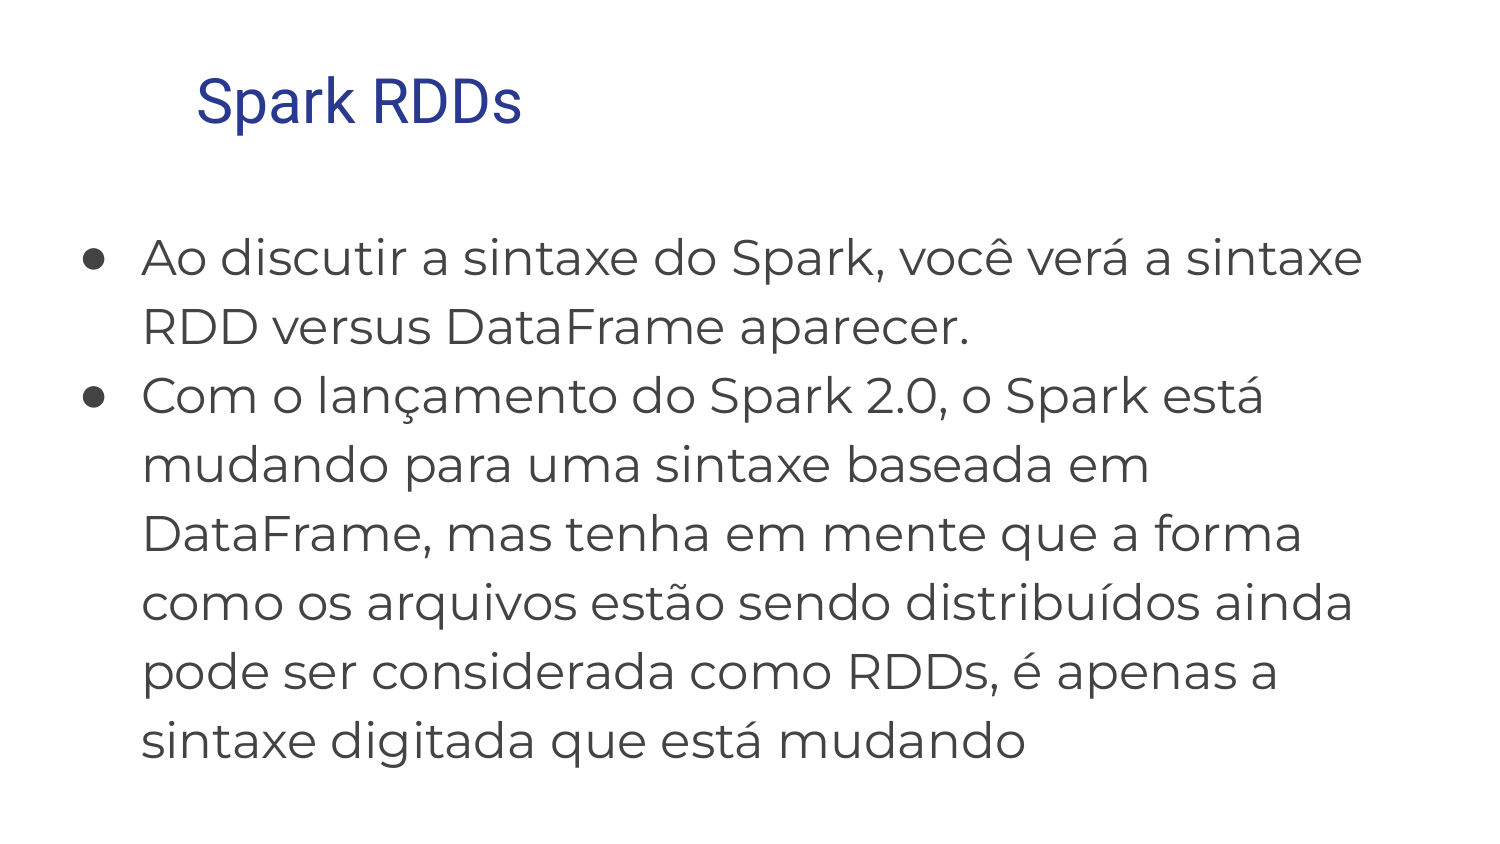

Spark RDDs

Ao discutir a sintaxe do Spark, você verá a sintaxe RDD versus DataFrame aparecer.
Com o lançamento do Spark 2.0, o Spark está mudando para uma sintaxe baseada em DataFrame, mas tenha em mente que a forma como os arquivos estão sendo distribuídos ainda pode ser considerada como RDDs, é apenas a sintaxe digitada que está mudando